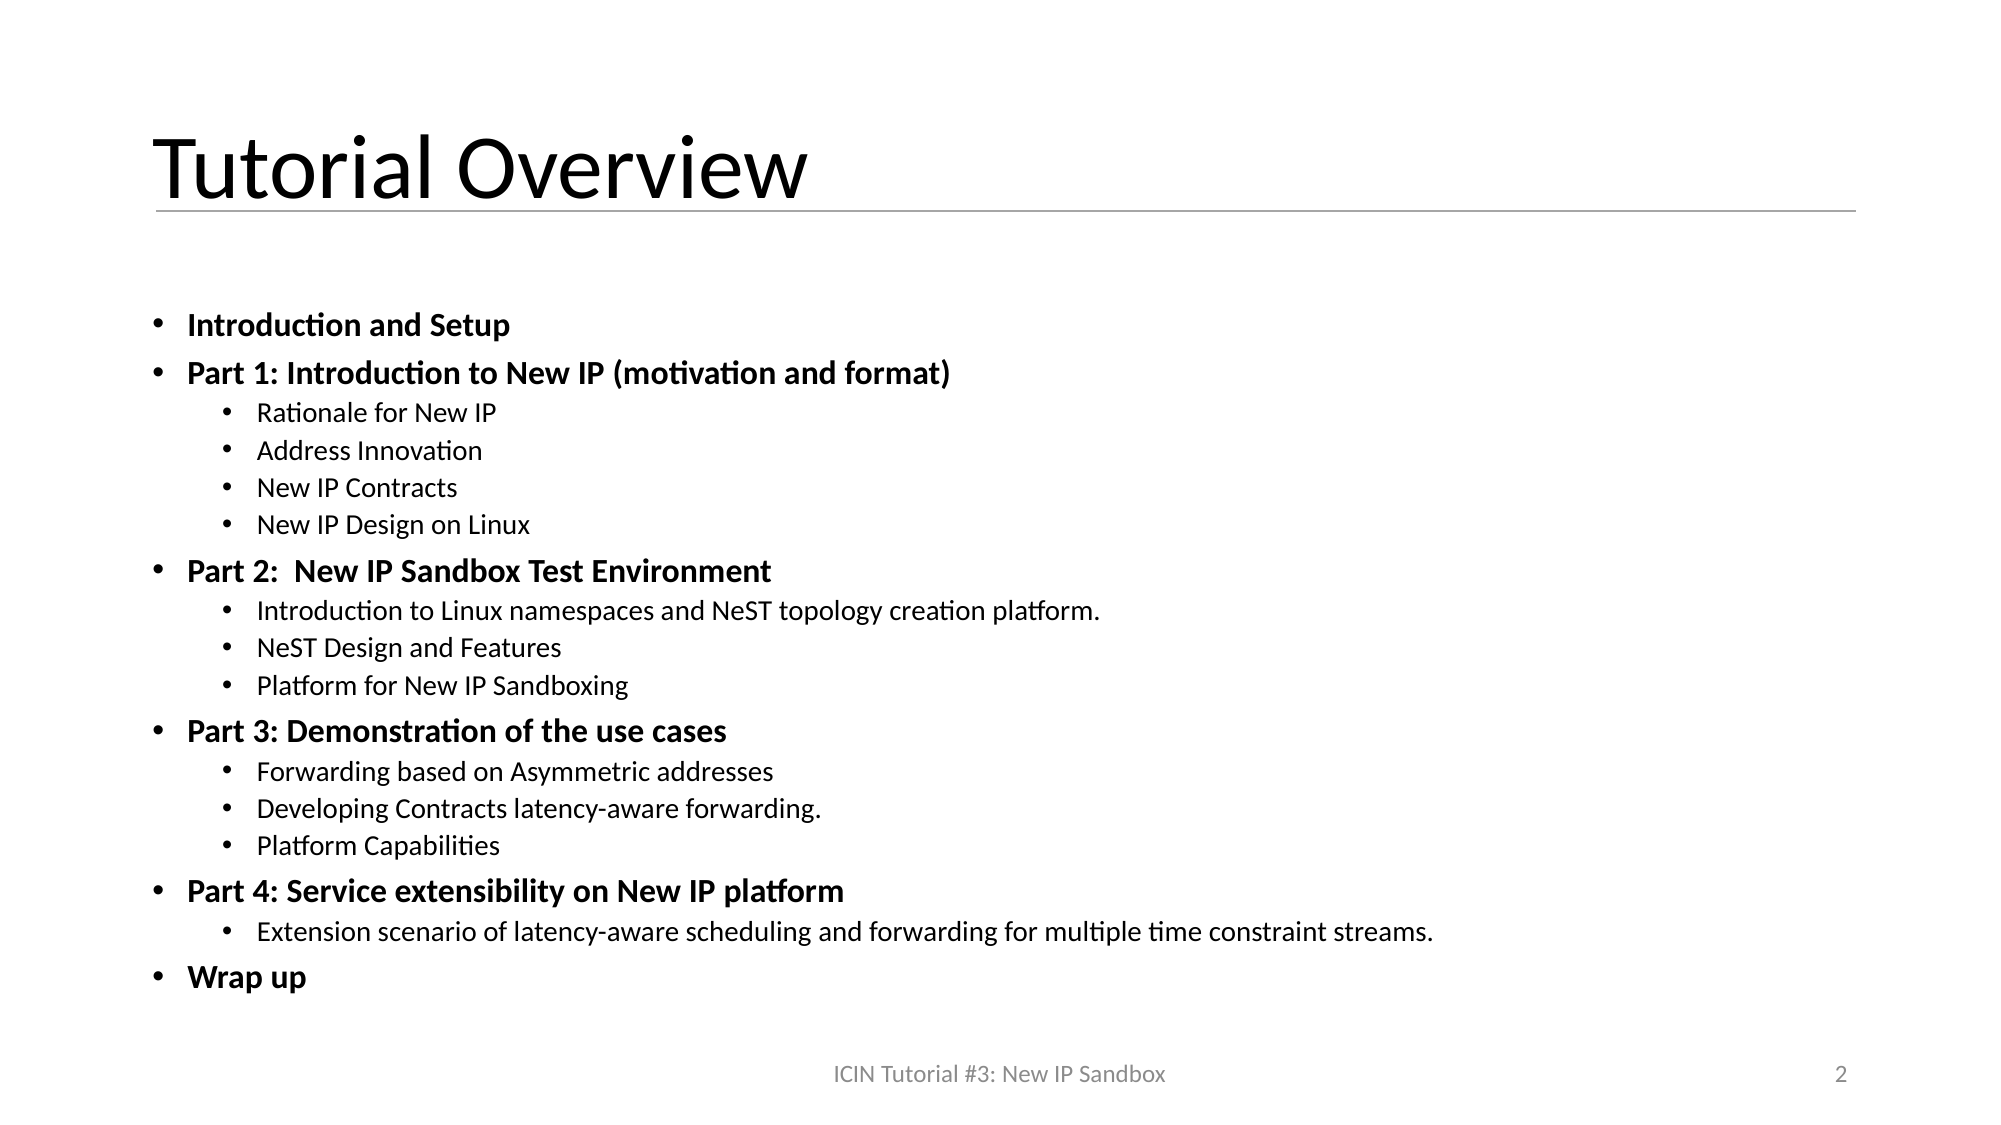

# Tutorial Overview
Introduction and Setup
Part 1: Introduction to New IP (motivation and format)
Rationale for New IP
Address Innovation
New IP Contracts
New IP Design on Linux
Part 2:  New IP Sandbox Test Environment
Introduction to Linux namespaces and NeST topology creation platform.
NeST Design and Features
Platform for New IP Sandboxing
Part 3: Demonstration of the use cases
Forwarding based on Asymmetric addresses
Developing Contracts latency-aware forwarding.
Platform Capabilities
Part 4: Service extensibility on New IP platform
Extension scenario of latency-aware scheduling and forwarding for multiple time constraint streams.
Wrap up

ICIN Tutorial #3: New IP Sandbox
2